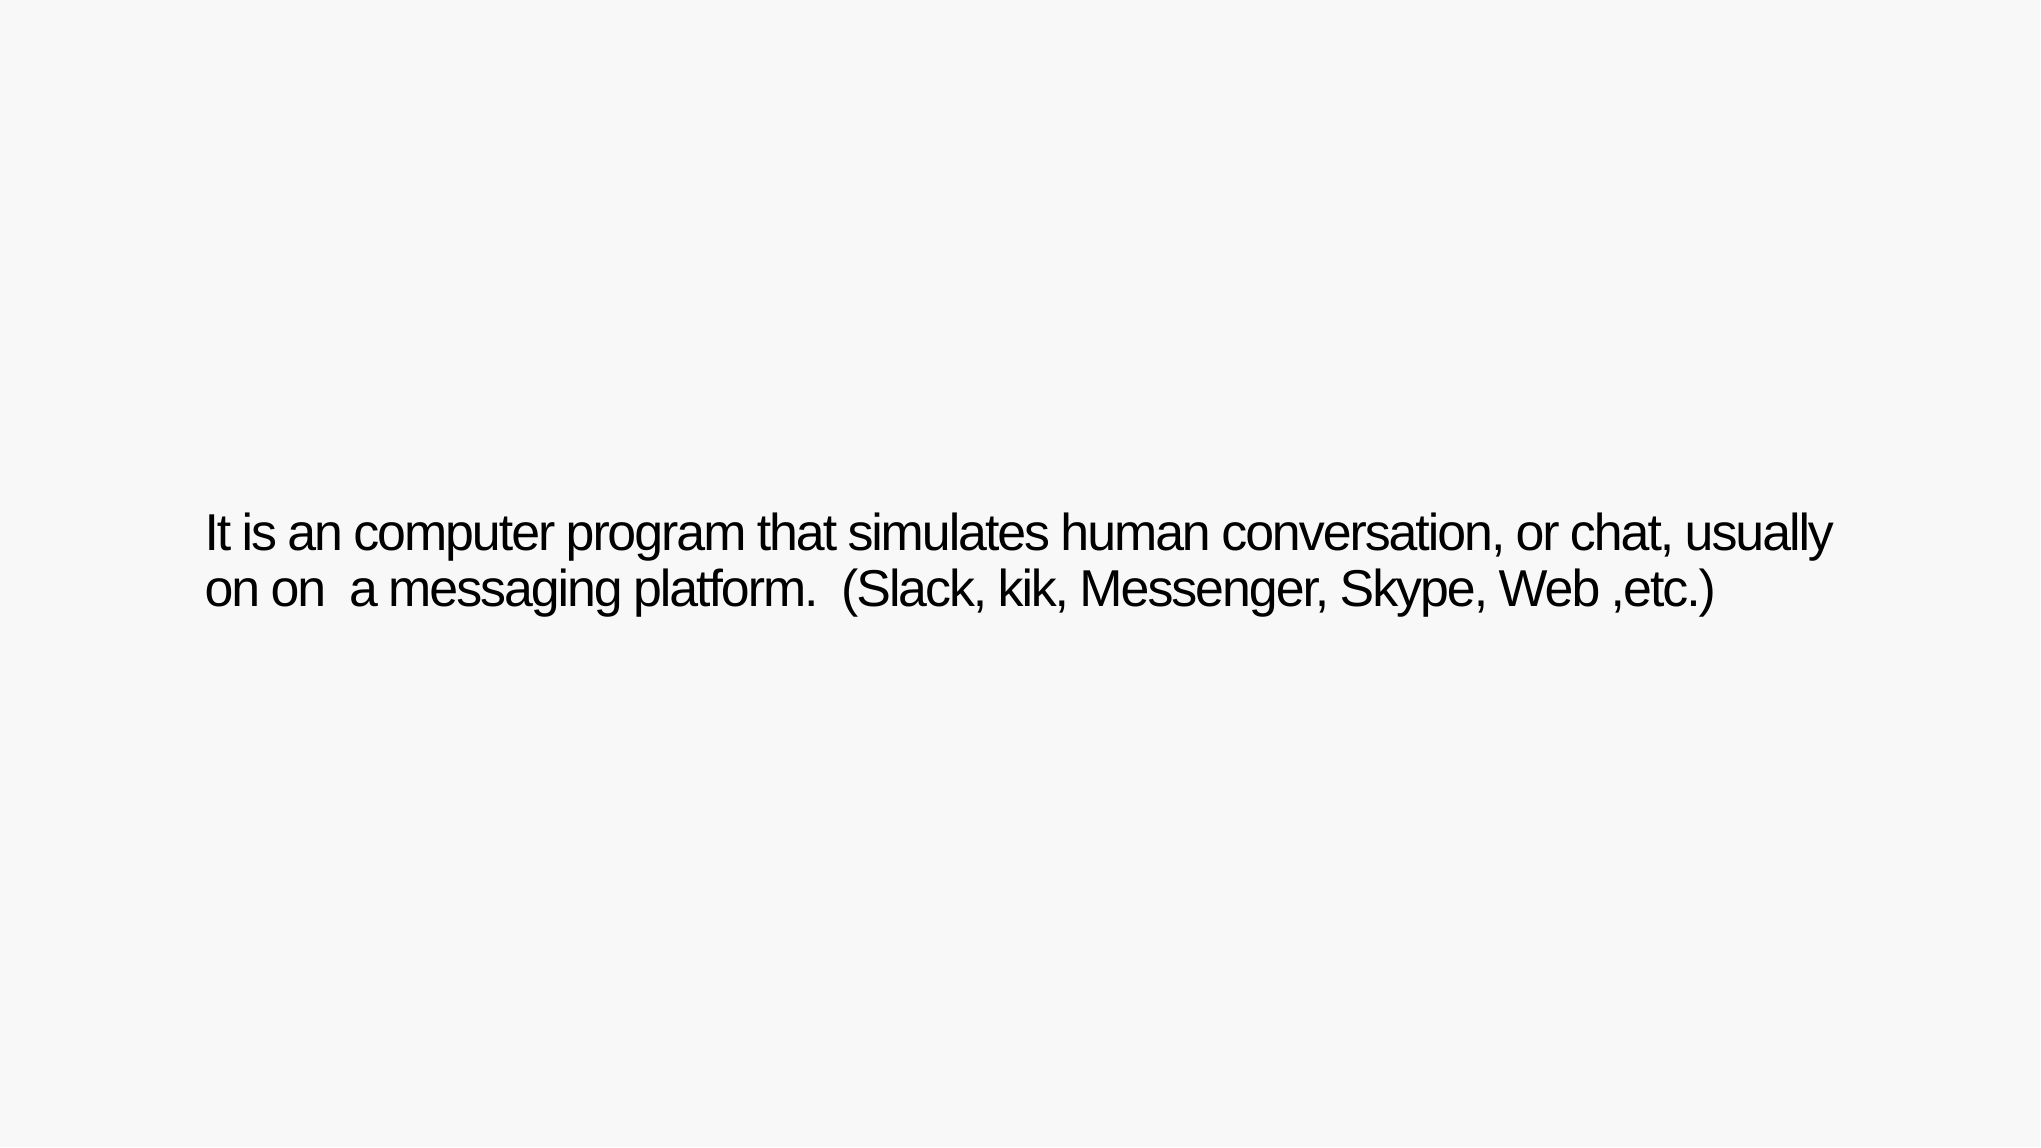

# It is an computer program that simulates human conversation, or chat, usually on on  a messaging platform.  (Slack, kik, Messenger, Skype, Web ,etc.)